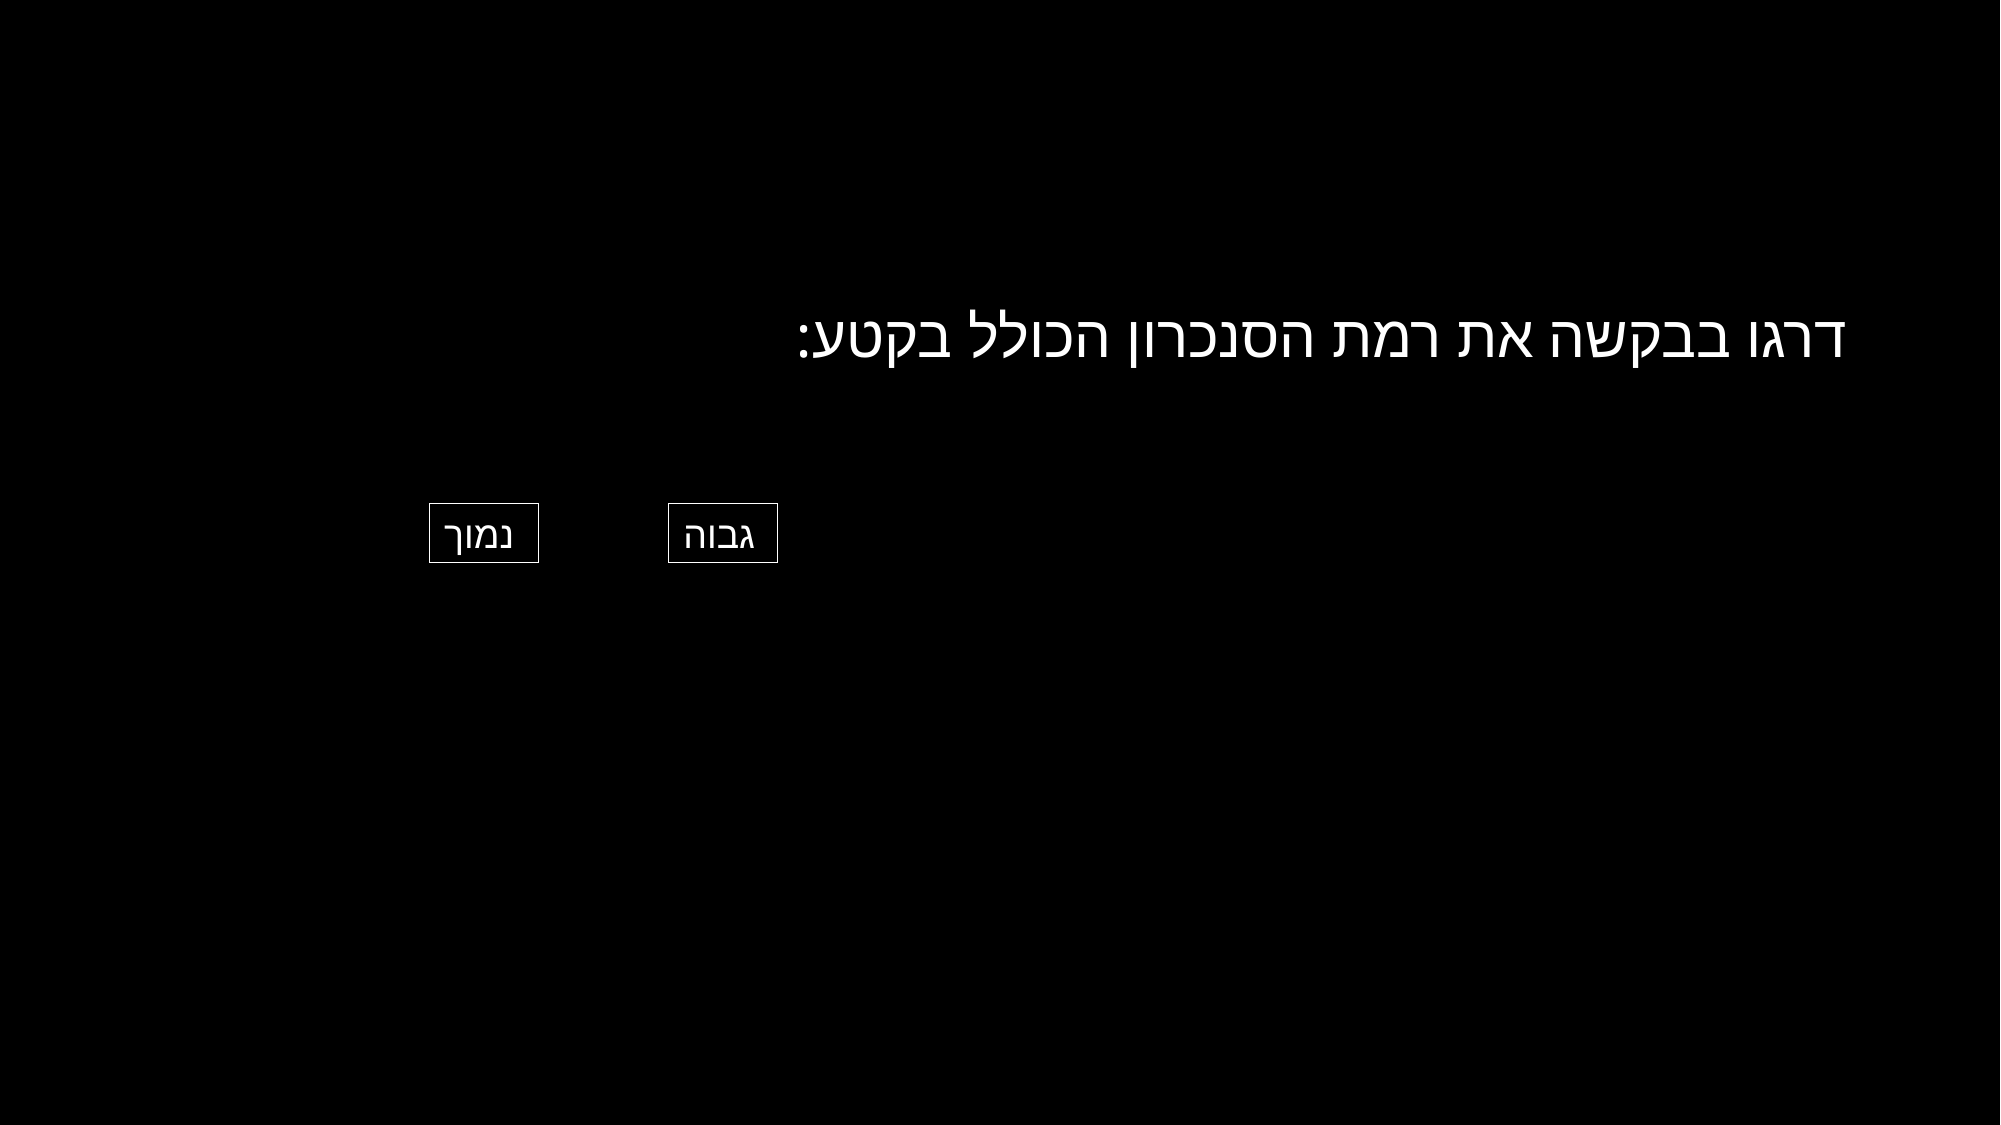

#
דרגו בבקשה את רמת הסנכרון הכולל בקטע:
נמוך
גבוה